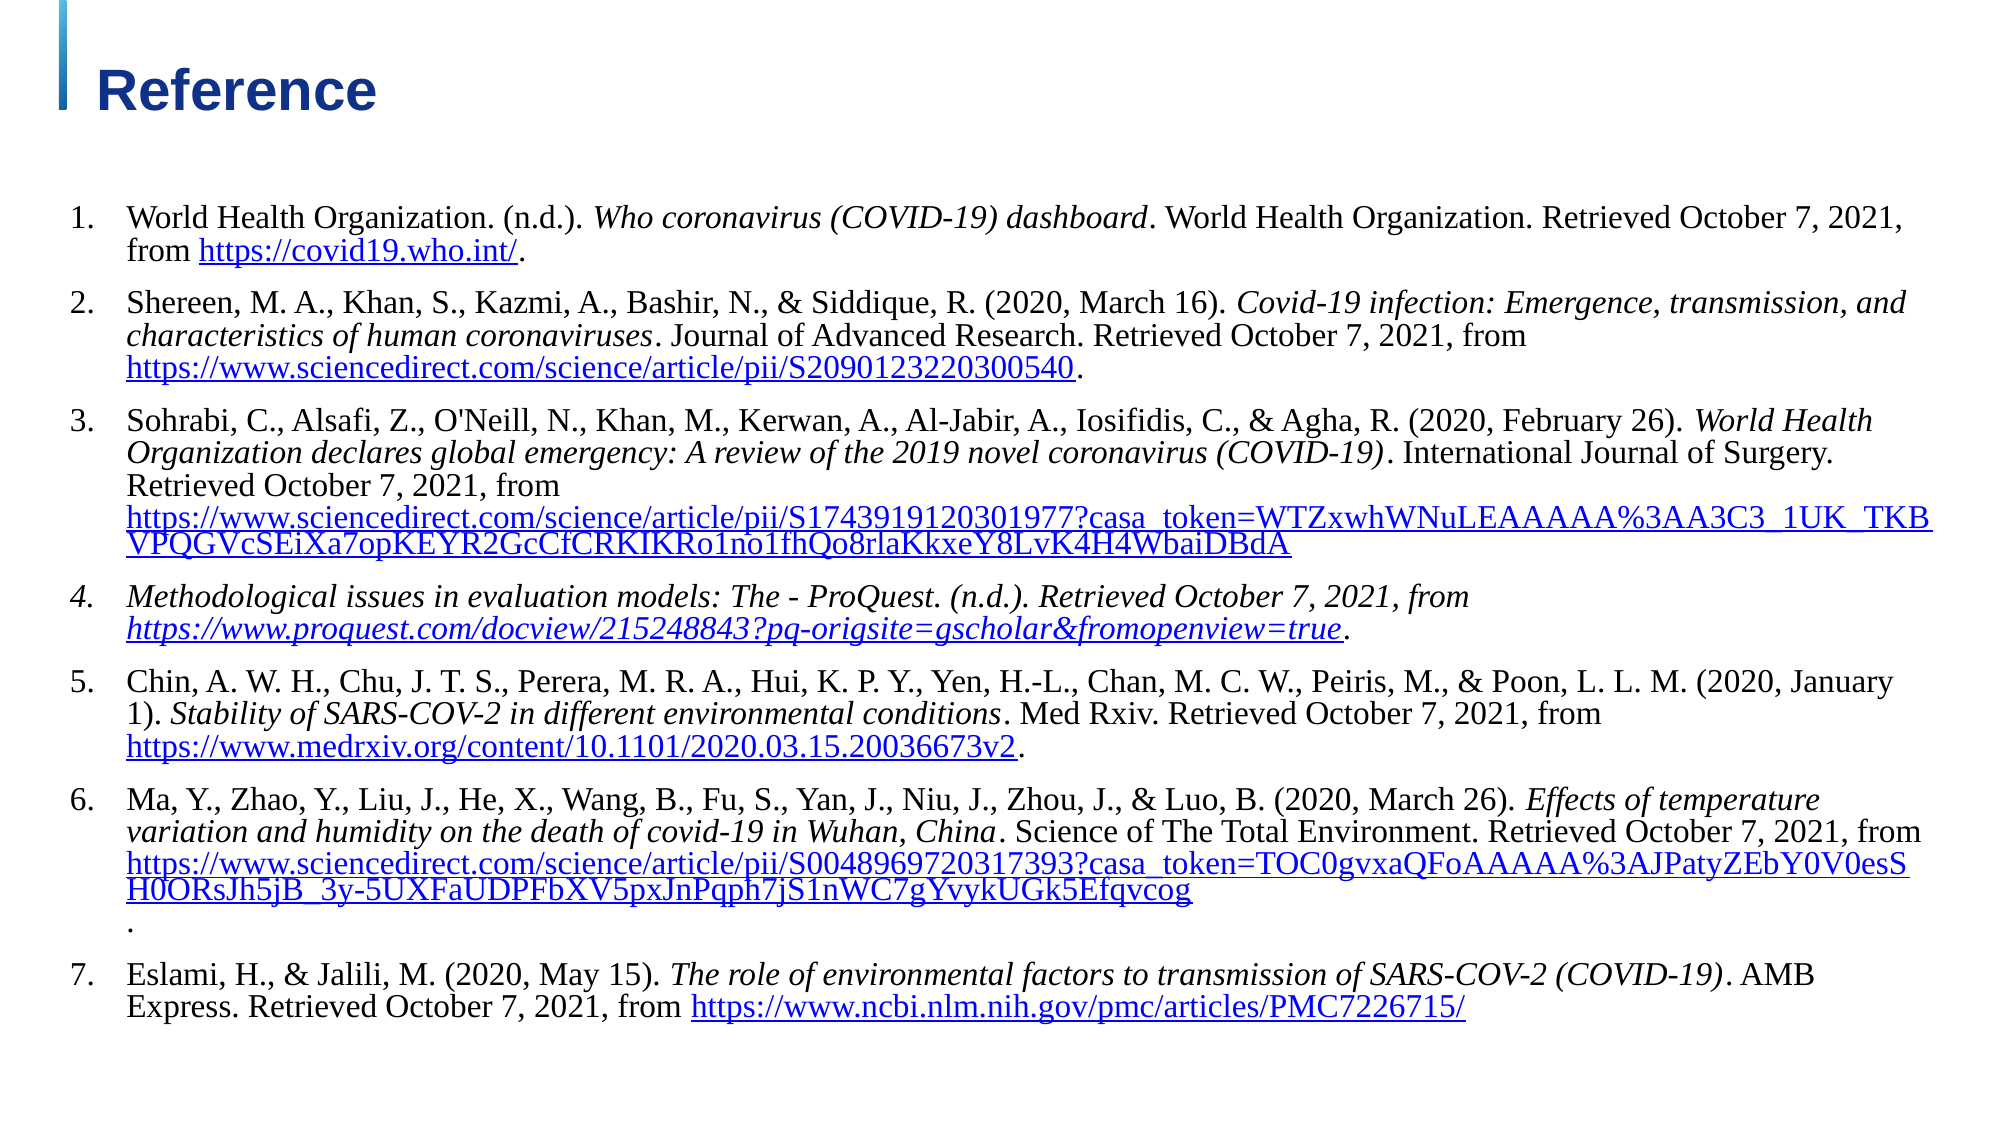

Reference

World Health Organization. (n.d.). Who coronavirus (COVID-19) dashboard. World Health Organization. Retrieved October 7, 2021, from https://covid19.who.int/.
Shereen, M. A., Khan, S., Kazmi, A., Bashir, N., & Siddique, R. (2020, March 16). Covid-19 infection: Emergence, transmission, and characteristics of human coronaviruses. Journal of Advanced Research. Retrieved October 7, 2021, from https://www.sciencedirect.com/science/article/pii/S2090123220300540.
Sohrabi, C., Alsafi, Z., O'Neill, N., Khan, M., Kerwan, A., Al-Jabir, A., Iosifidis, C., & Agha, R. (2020, February 26). World Health Organization declares global emergency: A review of the 2019 novel coronavirus (COVID-19). International Journal of Surgery. Retrieved October 7, 2021, from https://www.sciencedirect.com/science/article/pii/S1743919120301977?casa_token=WTZxwhWNuLEAAAAA%3AA3C3_1UK_TKBVPQGVcSEiXa7opKEYR2GcCfCRKIKRo1no1fhQo8rlaKkxeY8LvK4H4WbaiDBdA
Methodological issues in evaluation models: The - ProQuest. (n.d.). Retrieved October 7, 2021, from https://www.proquest.com/docview/215248843?pq-origsite=gscholar&fromopenview=true.
Chin, A. W. H., Chu, J. T. S., Perera, M. R. A., Hui, K. P. Y., Yen, H.-L., Chan, M. C. W., Peiris, M., & Poon, L. L. M. (2020, January 1). Stability of SARS-COV-2 in different environmental conditions. Med Rxiv. Retrieved October 7, 2021, from https://www.medrxiv.org/content/10.1101/2020.03.15.20036673v2.
Ma, Y., Zhao, Y., Liu, J., He, X., Wang, B., Fu, S., Yan, J., Niu, J., Zhou, J., & Luo, B. (2020, March 26). Effects of temperature variation and humidity on the death of covid-19 in Wuhan, China. Science of The Total Environment. Retrieved October 7, 2021, from https://www.sciencedirect.com/science/article/pii/S0048969720317393?casa_token=TOC0gvxaQFoAAAAA%3AJPatyZEbY0V0esSH0ORsJh5jB_3y-5UXFaUDPFbXV5pxJnPqph7jS1nWC7gYvykUGk5Efqvcog.
Eslami, H., & Jalili, M. (2020, May 15). The role of environmental factors to transmission of SARS-COV-2 (COVID-19). AMB Express. Retrieved October 7, 2021, from https://www.ncbi.nlm.nih.gov/pmc/articles/PMC7226715/